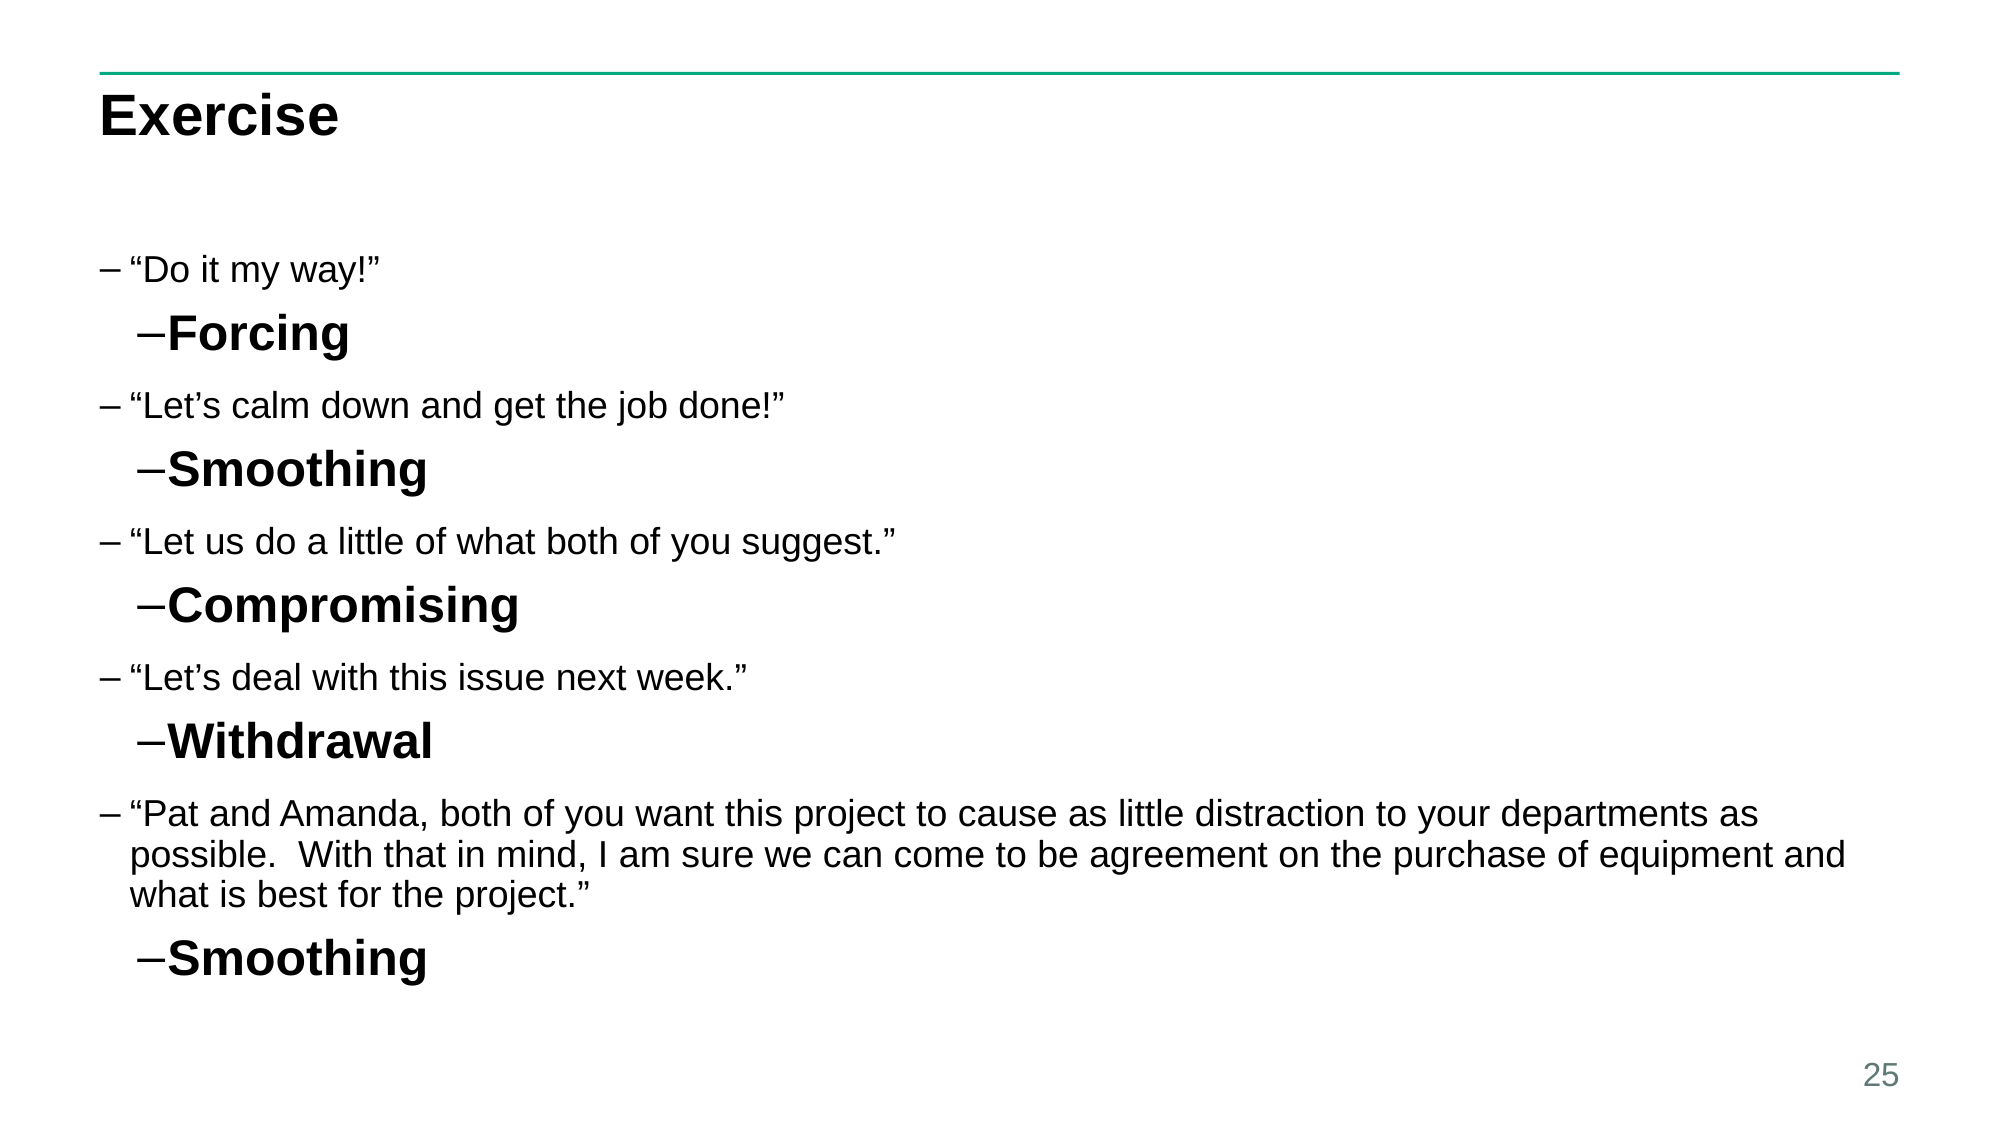

# Exercise
“Do it my way!”
Forcing
“Let’s calm down and get the job done!”
Smoothing
“Let us do a little of what both of you suggest.”
Compromising
“Let’s deal with this issue next week.”
Withdrawal
“Pat and Amanda, both of you want this project to cause as little distraction to your departments as possible.  With that in mind, I am sure we can come to be agreement on the purchase of equipment and what is best for the project.”
Smoothing
25